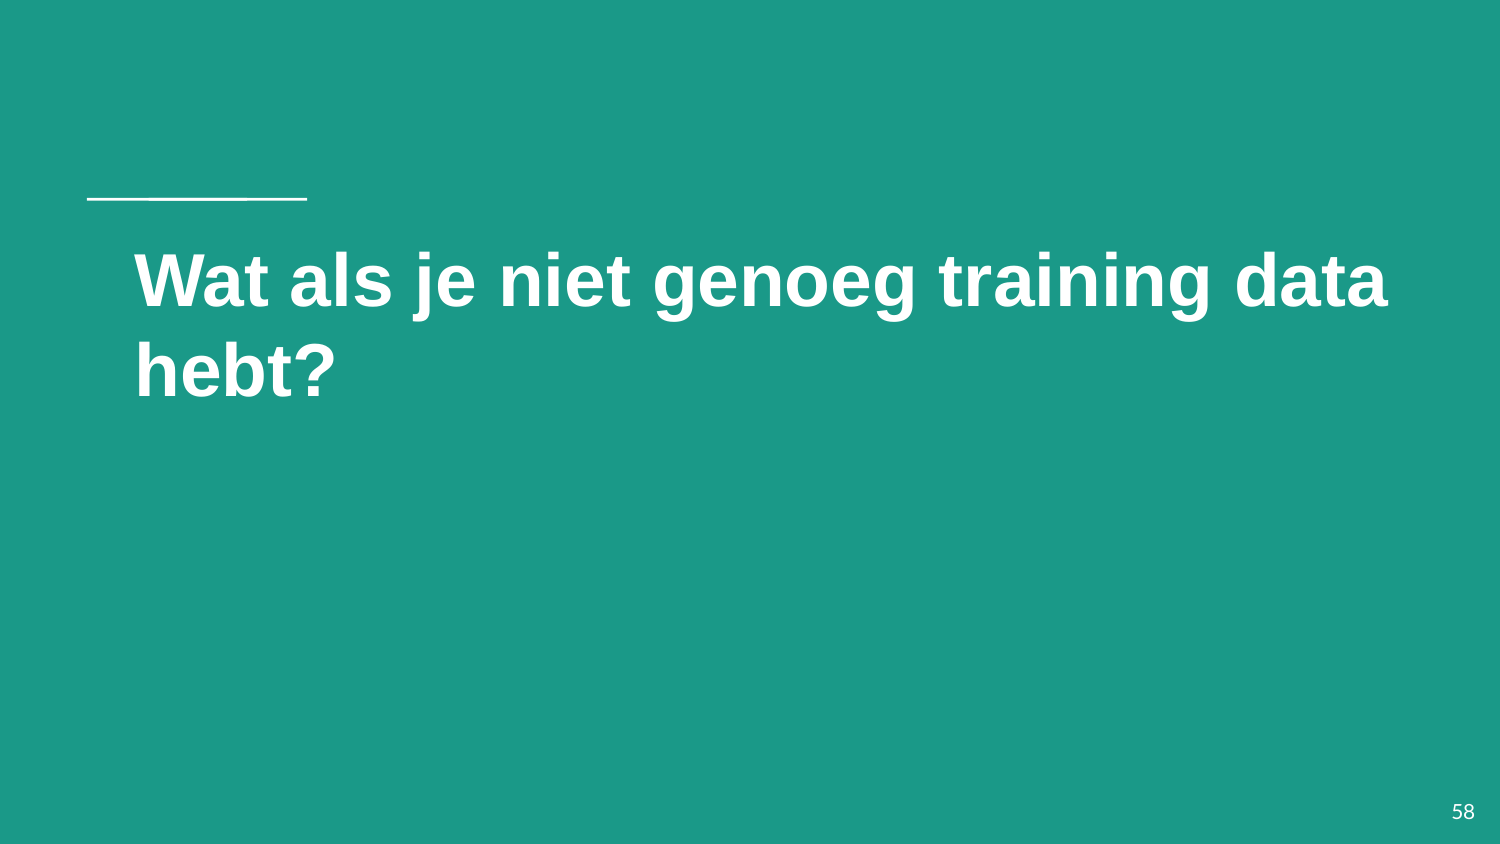

# Wat als je niet genoeg training data hebt?
58